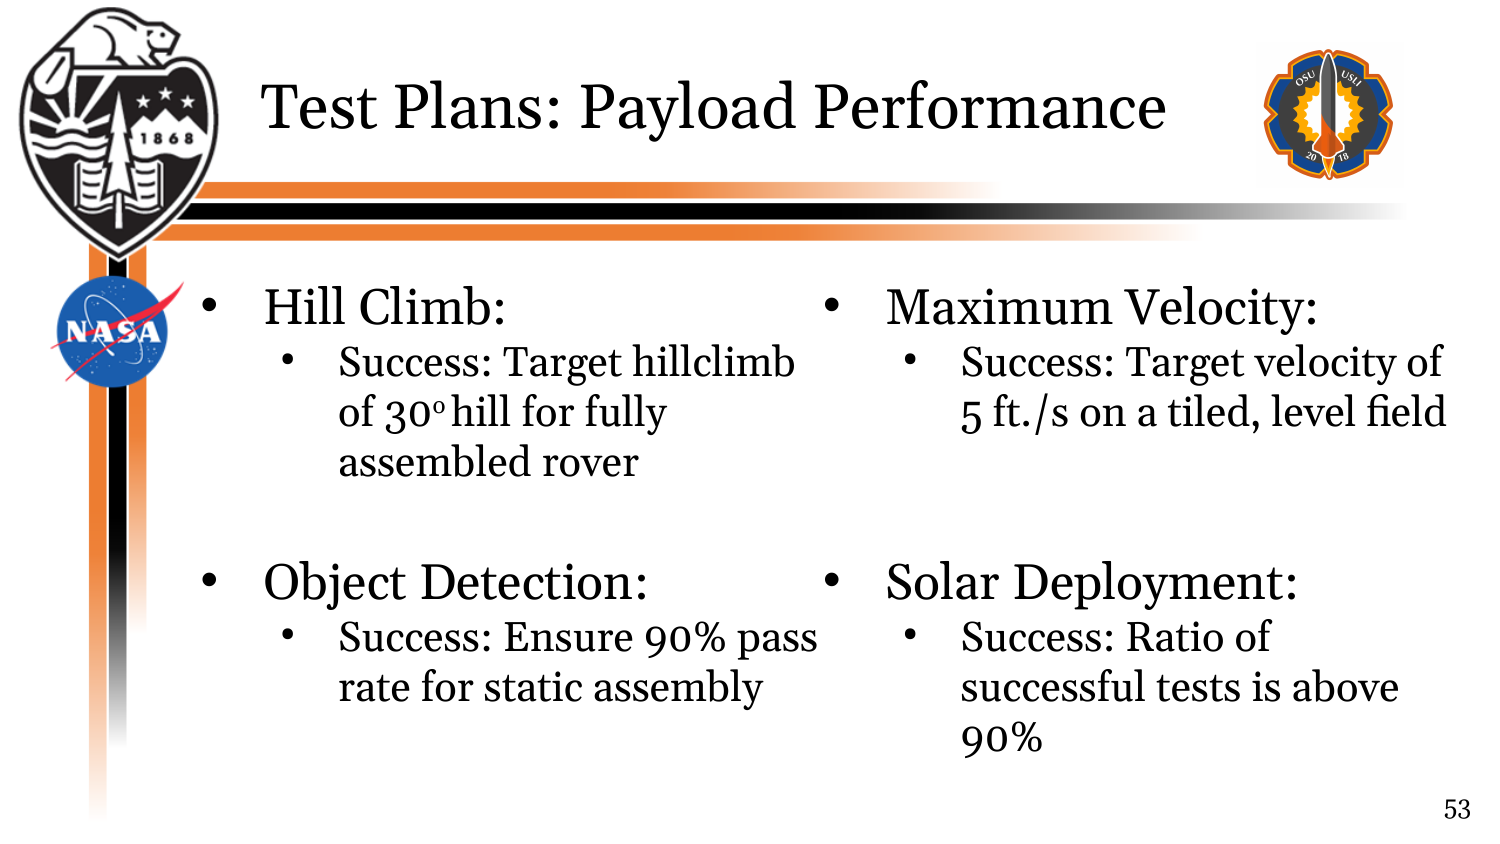

53
# Test Plans: Payload Performance
Hill Climb:
Success: Target hillclimb of 30o hill for fully assembled rover
Maximum Velocity:
Success: Target velocity of 5 ft./s on a tiled, level field
Object Detection:
Success: Ensure 90% pass rate for static assembly
Solar Deployment:
Success: Ratio of successful tests is above 90%
53